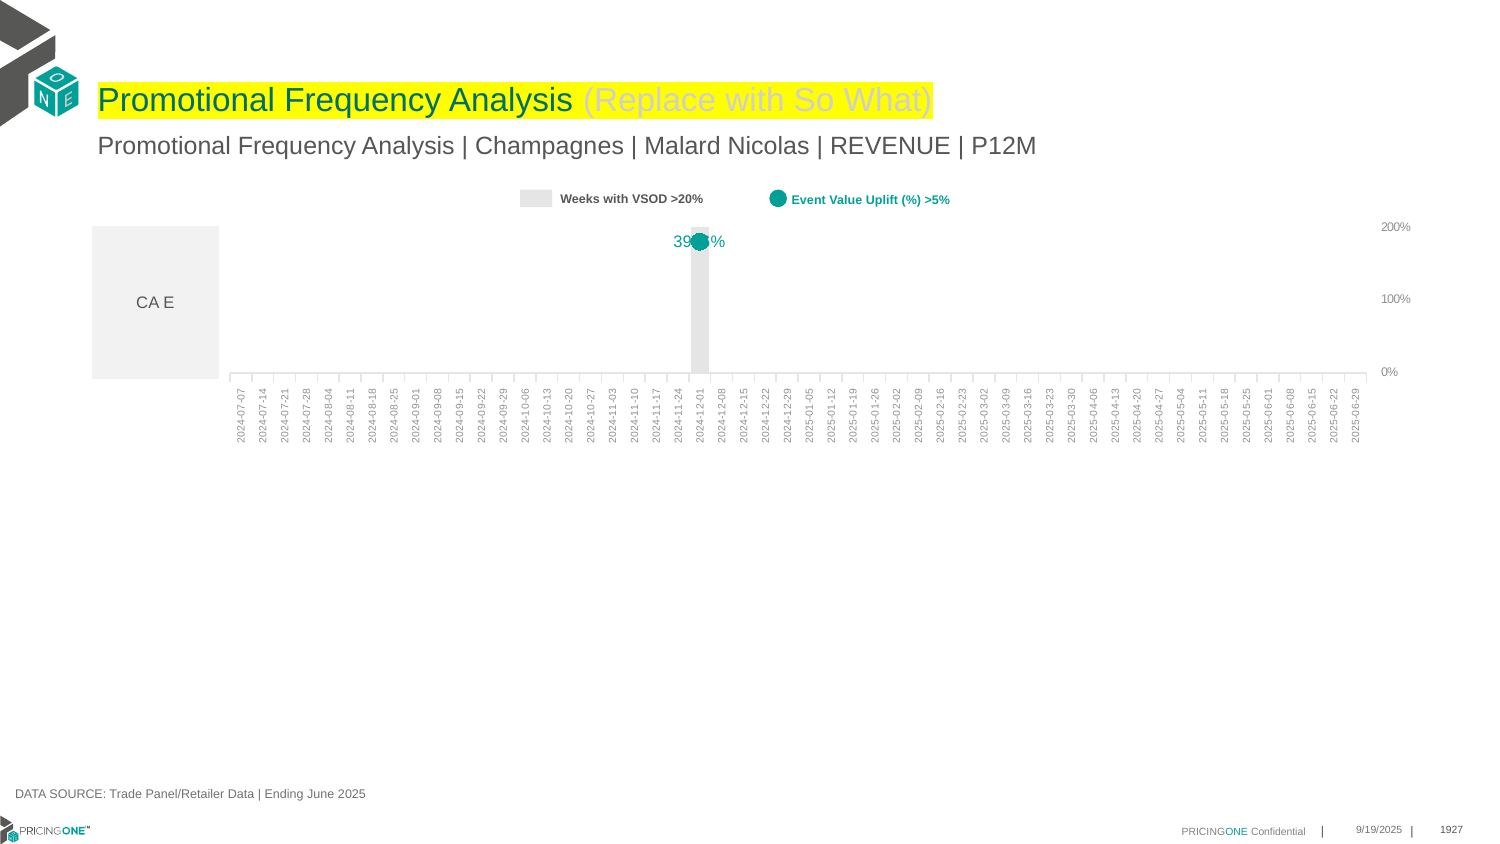

# Promotional Frequency Analysis (Replace with So What)
Promotional Frequency Analysis | Champagnes | Malard Nicolas | REVENUE | P12M
Weeks with VSOD >20%
Event Value Uplift (%) >5%

### Chart

| Category | Weekly VSOD | New Uplift |
|---|---|---|
| 2024-07-07 | None | None |
| 2024-07-14 | None | None |
| 2024-07-21 | None | None |
| 2024-07-28 | None | None |
| 2024-08-04 | None | None |
| 2024-08-11 | None | None |
| 2024-08-18 | None | None |
| 2024-08-25 | None | None |
| 2024-09-01 | None | None |
| 2024-09-08 | None | None |
| 2024-09-15 | None | None |
| 2024-09-22 | None | None |
| 2024-09-29 | None | None |
| 2024-10-06 | None | None |
| 2024-10-13 | None | None |
| 2024-10-20 | None | None |
| 2024-10-27 | None | None |
| 2024-11-03 | None | None |
| 2024-11-10 | None | None |
| 2024-11-17 | None | None |
| 2024-11-24 | None | None |
| 2024-12-01 | 1.0 | 1.8 |
| 2024-12-08 | None | None |
| 2024-12-15 | None | None |
| 2024-12-22 | None | None |
| 2024-12-29 | None | None |
| 2025-01-05 | None | None |
| 2025-01-12 | None | None |
| 2025-01-19 | None | None |
| 2025-01-26 | None | None |
| 2025-02-02 | None | None |
| 2025-02-09 | None | None |
| 2025-02-16 | None | None |
| 2025-02-23 | None | None |
| 2025-03-02 | None | None |
| 2025-03-09 | None | None |
| 2025-03-16 | None | None |
| 2025-03-23 | None | None |
| 2025-03-30 | None | None |
| 2025-04-06 | None | None |
| 2025-04-13 | None | None |
| 2025-04-20 | None | None |
| 2025-04-27 | None | None |
| 2025-05-04 | None | None |
| 2025-05-11 | None | None |
| 2025-05-18 | None | None |
| 2025-05-25 | None | None |
| 2025-06-01 | None | None |
| 2025-06-08 | None | None |
| 2025-06-15 | None | None |
| 2025-06-22 | None | None |
| 2025-06-29 | None | None |
| CA E |
| --- |
DATA SOURCE: Trade Panel/Retailer Data | Ending June 2025

9/19/2025
1927